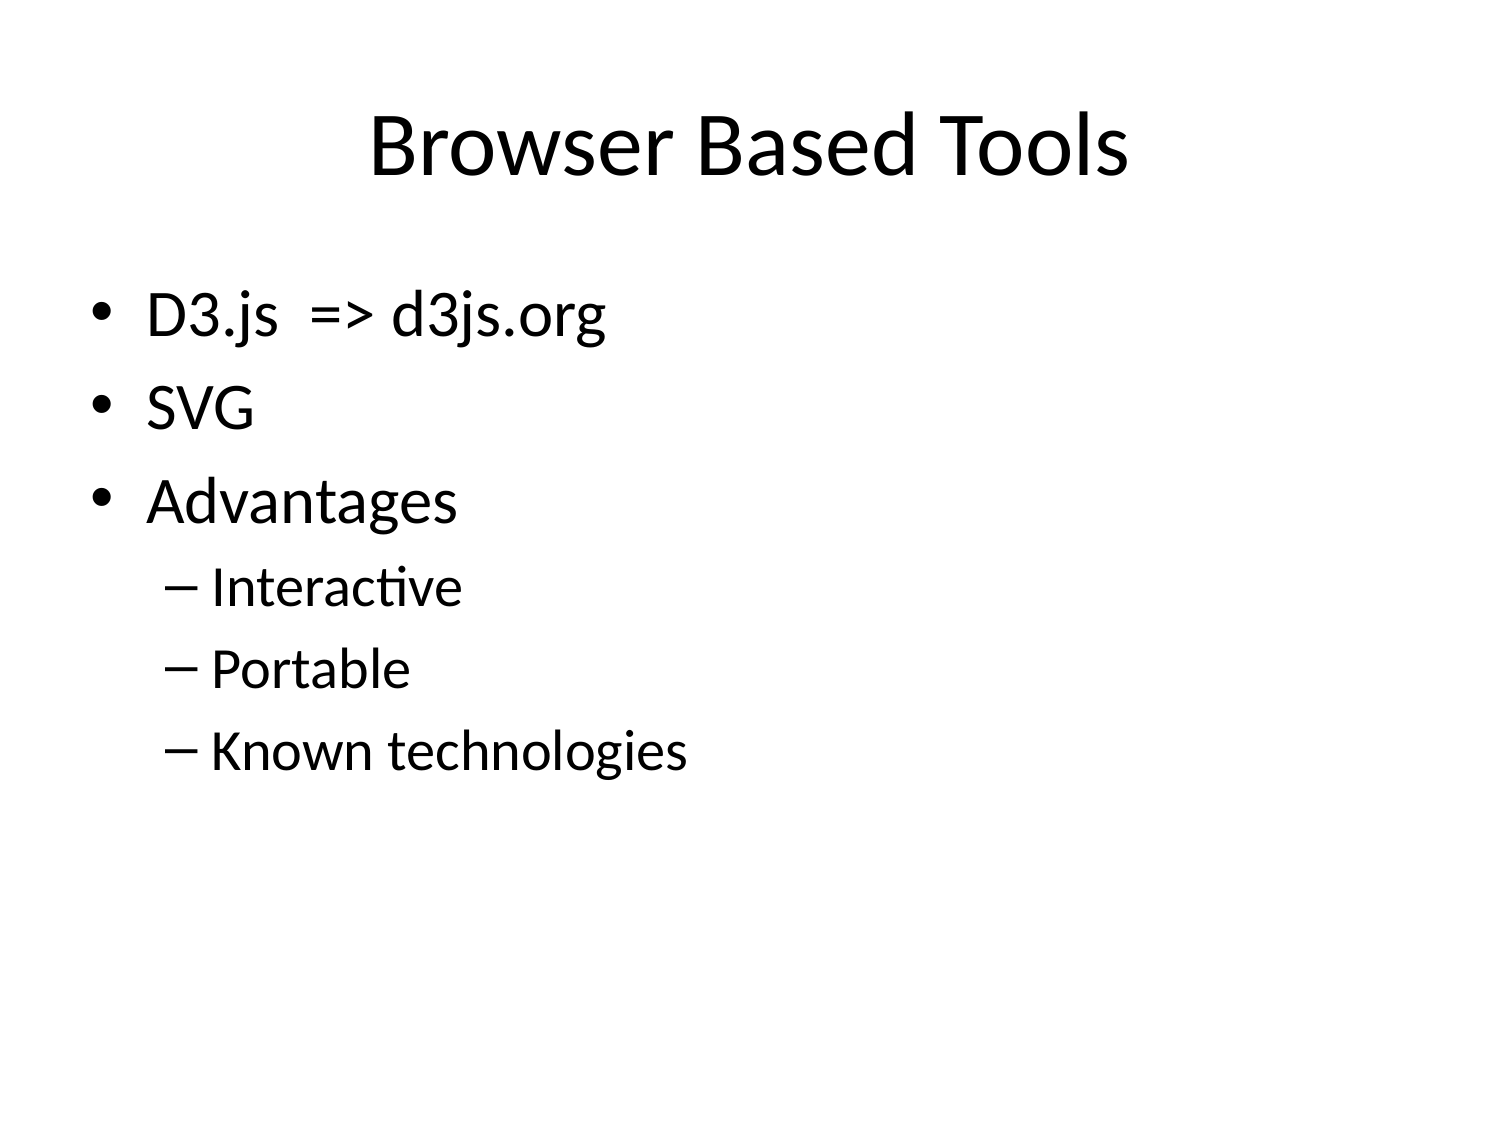

# Browser Based Tools
D3.js  => d3js.org
SVG
Advantages
Interactive
Portable
Known technologies